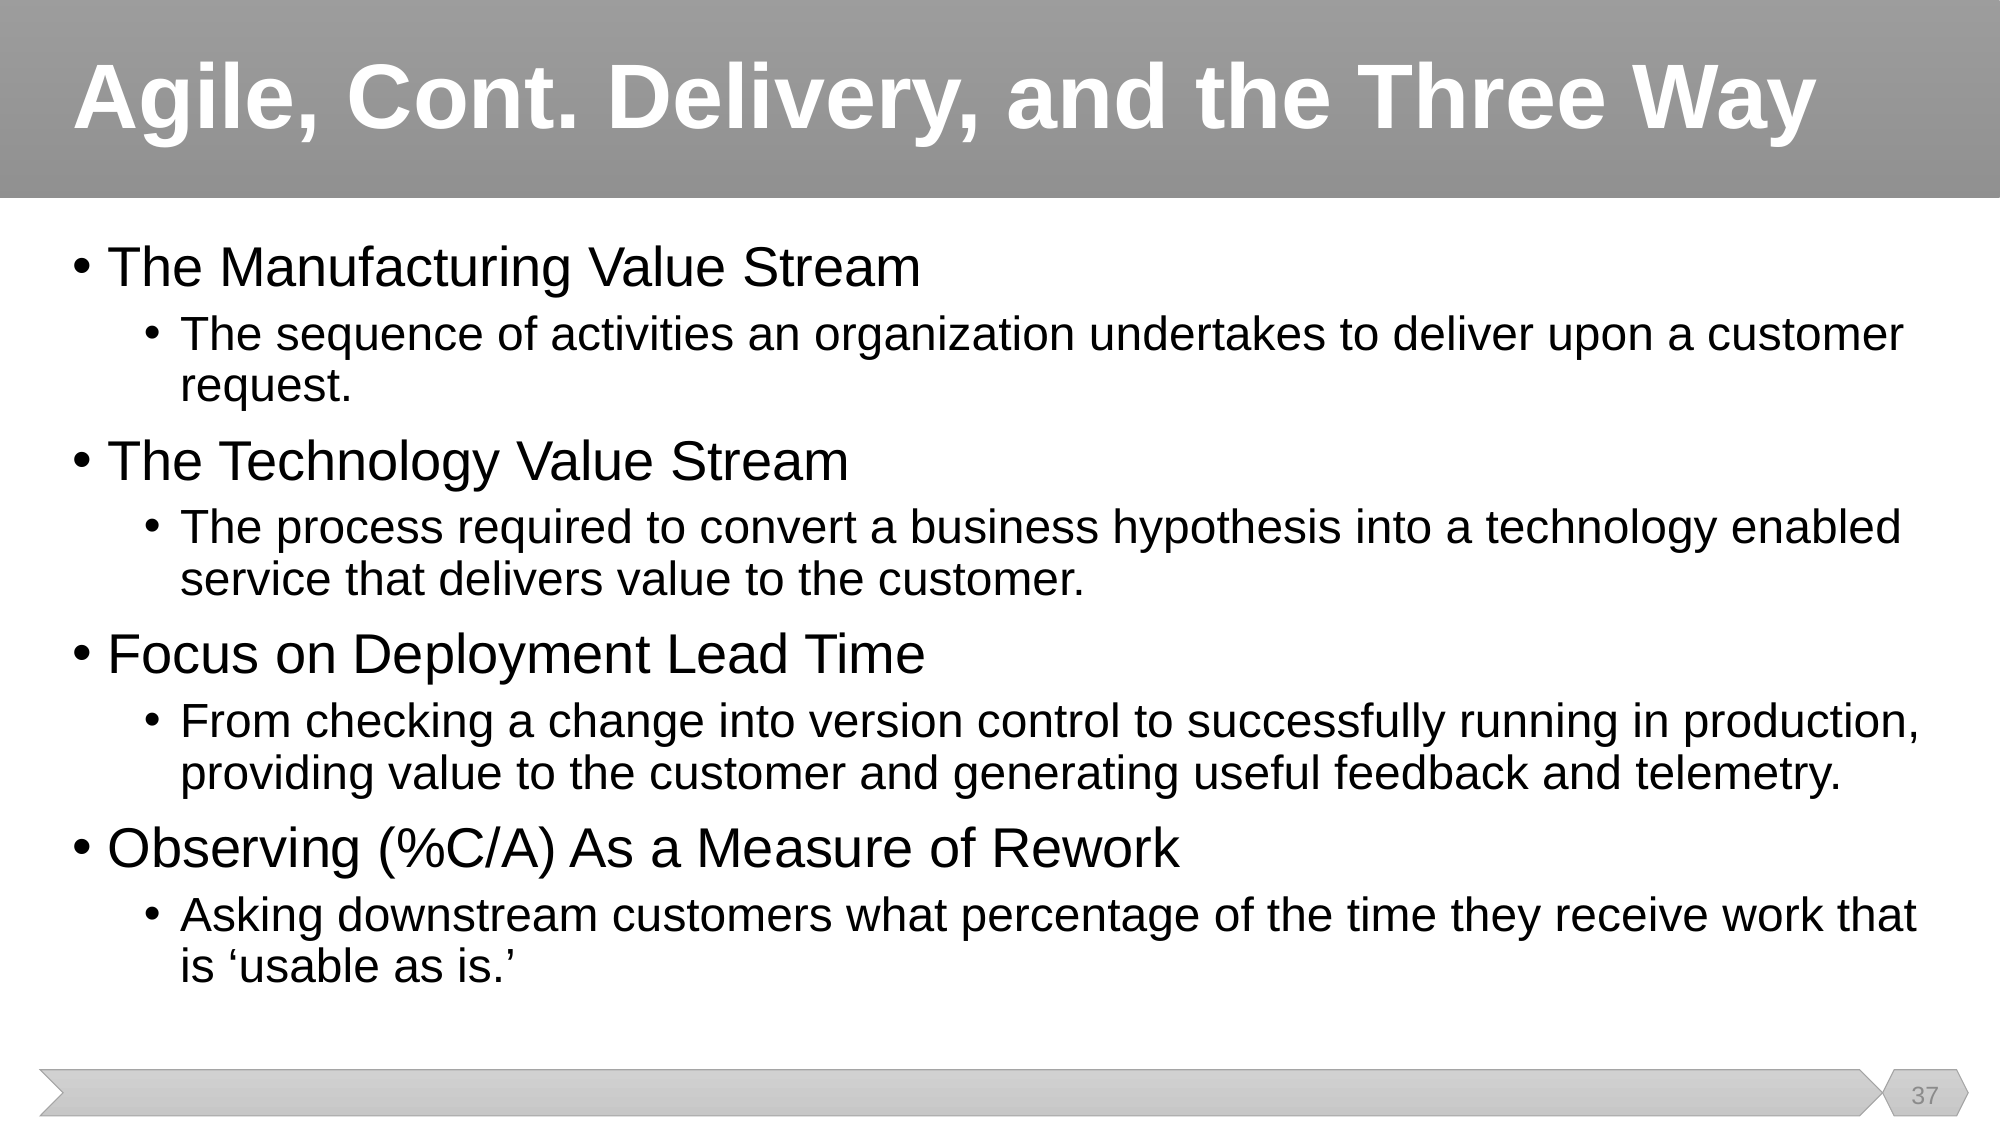

# Agile, Cont. Delivery, and the Three Way
The Manufacturing Value Stream
The sequence of activities an organization undertakes to deliver upon a customer request.
The Technology Value Stream
The process required to convert a business hypothesis into a technology enabled service that delivers value to the customer.
Focus on Deployment Lead Time
From checking a change into version control to successfully running in production, providing value to the customer and generating useful feedback and telemetry.
Observing (%C/A) As a Measure of Rework
Asking downstream customers what percentage of the time they receive work that is ‘usable as is.’
37